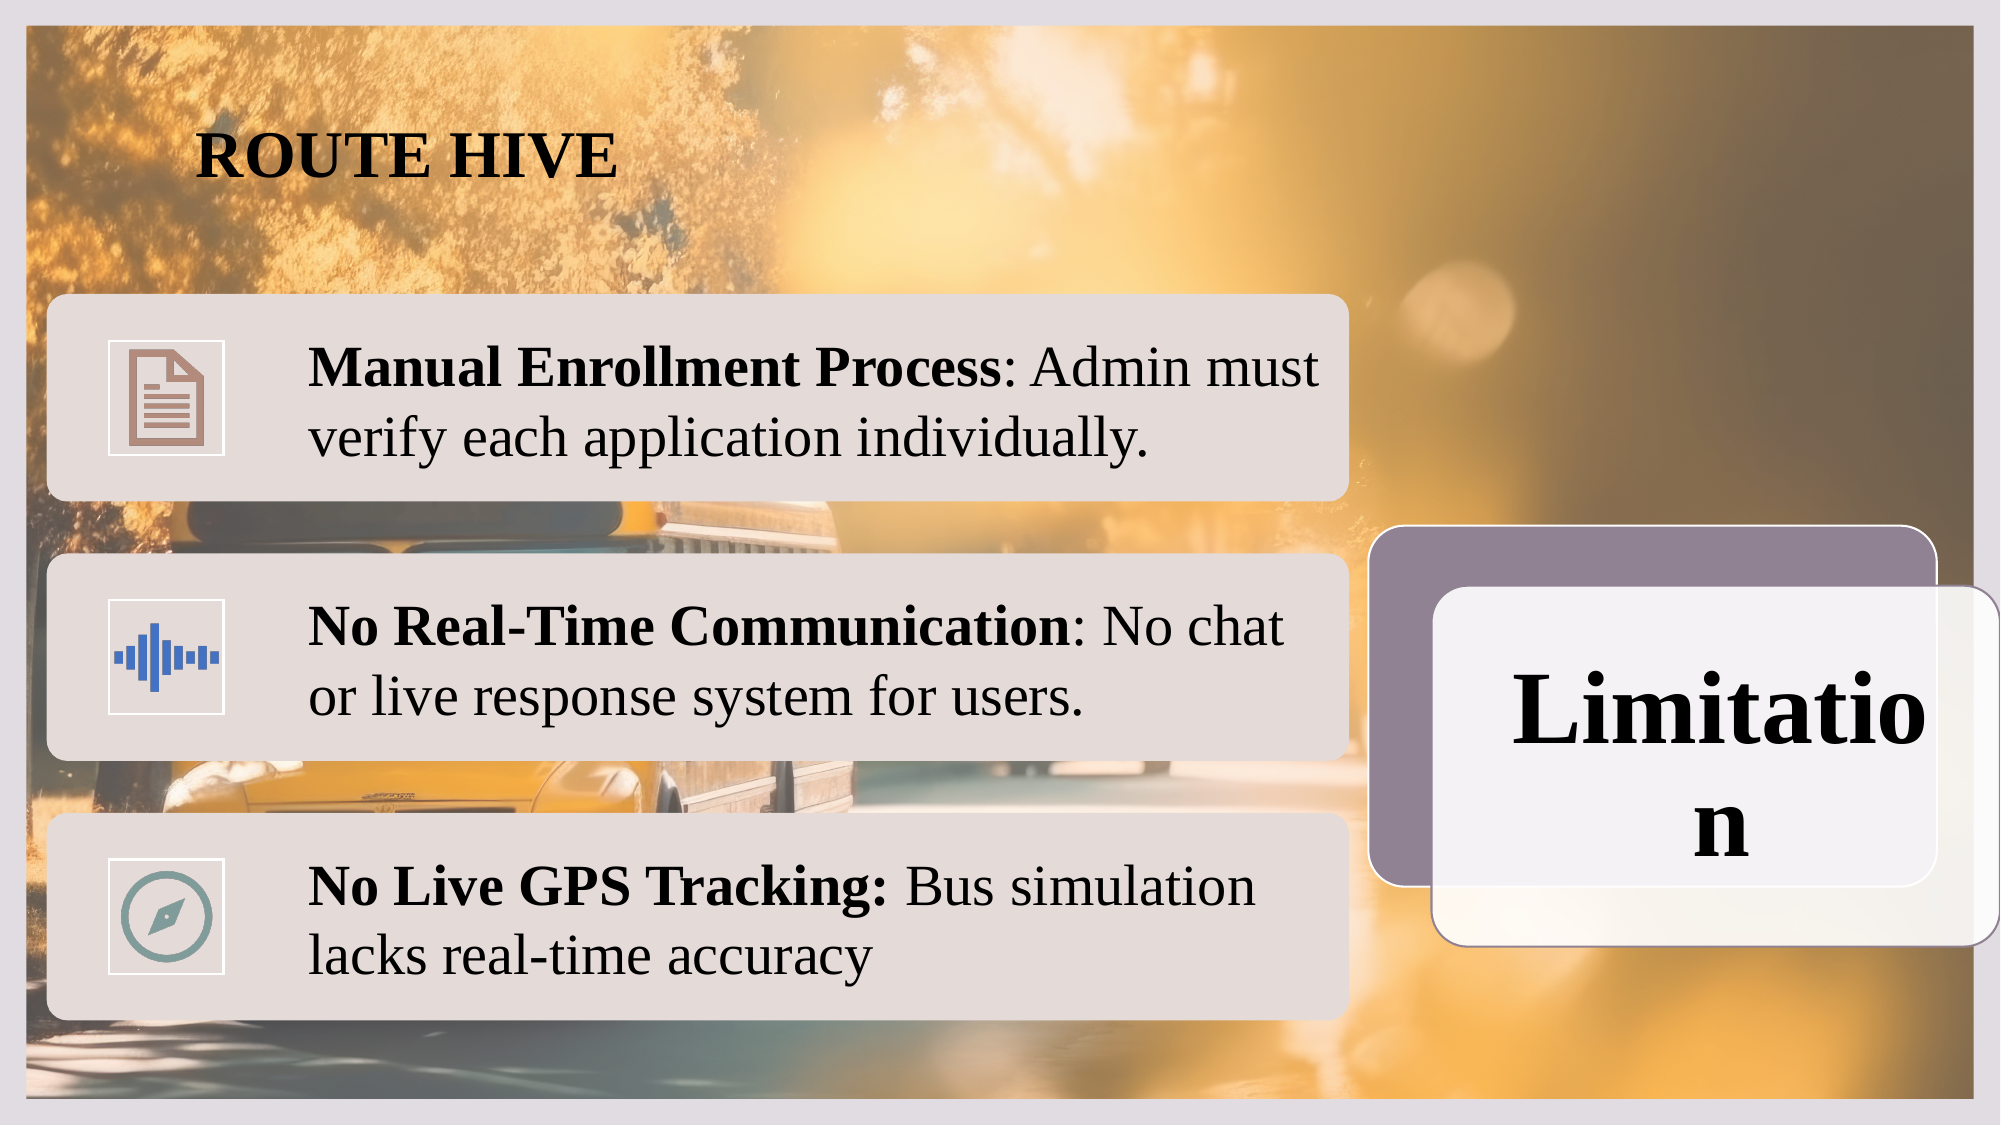

# ROUTE HIVE
Manual Enrollment Process: Admin must verify each application individually.
No Real-Time Communication: No chat or live response system for users.
No Live GPS Tracking: Bus simulation lacks real-time accuracy
Limitation